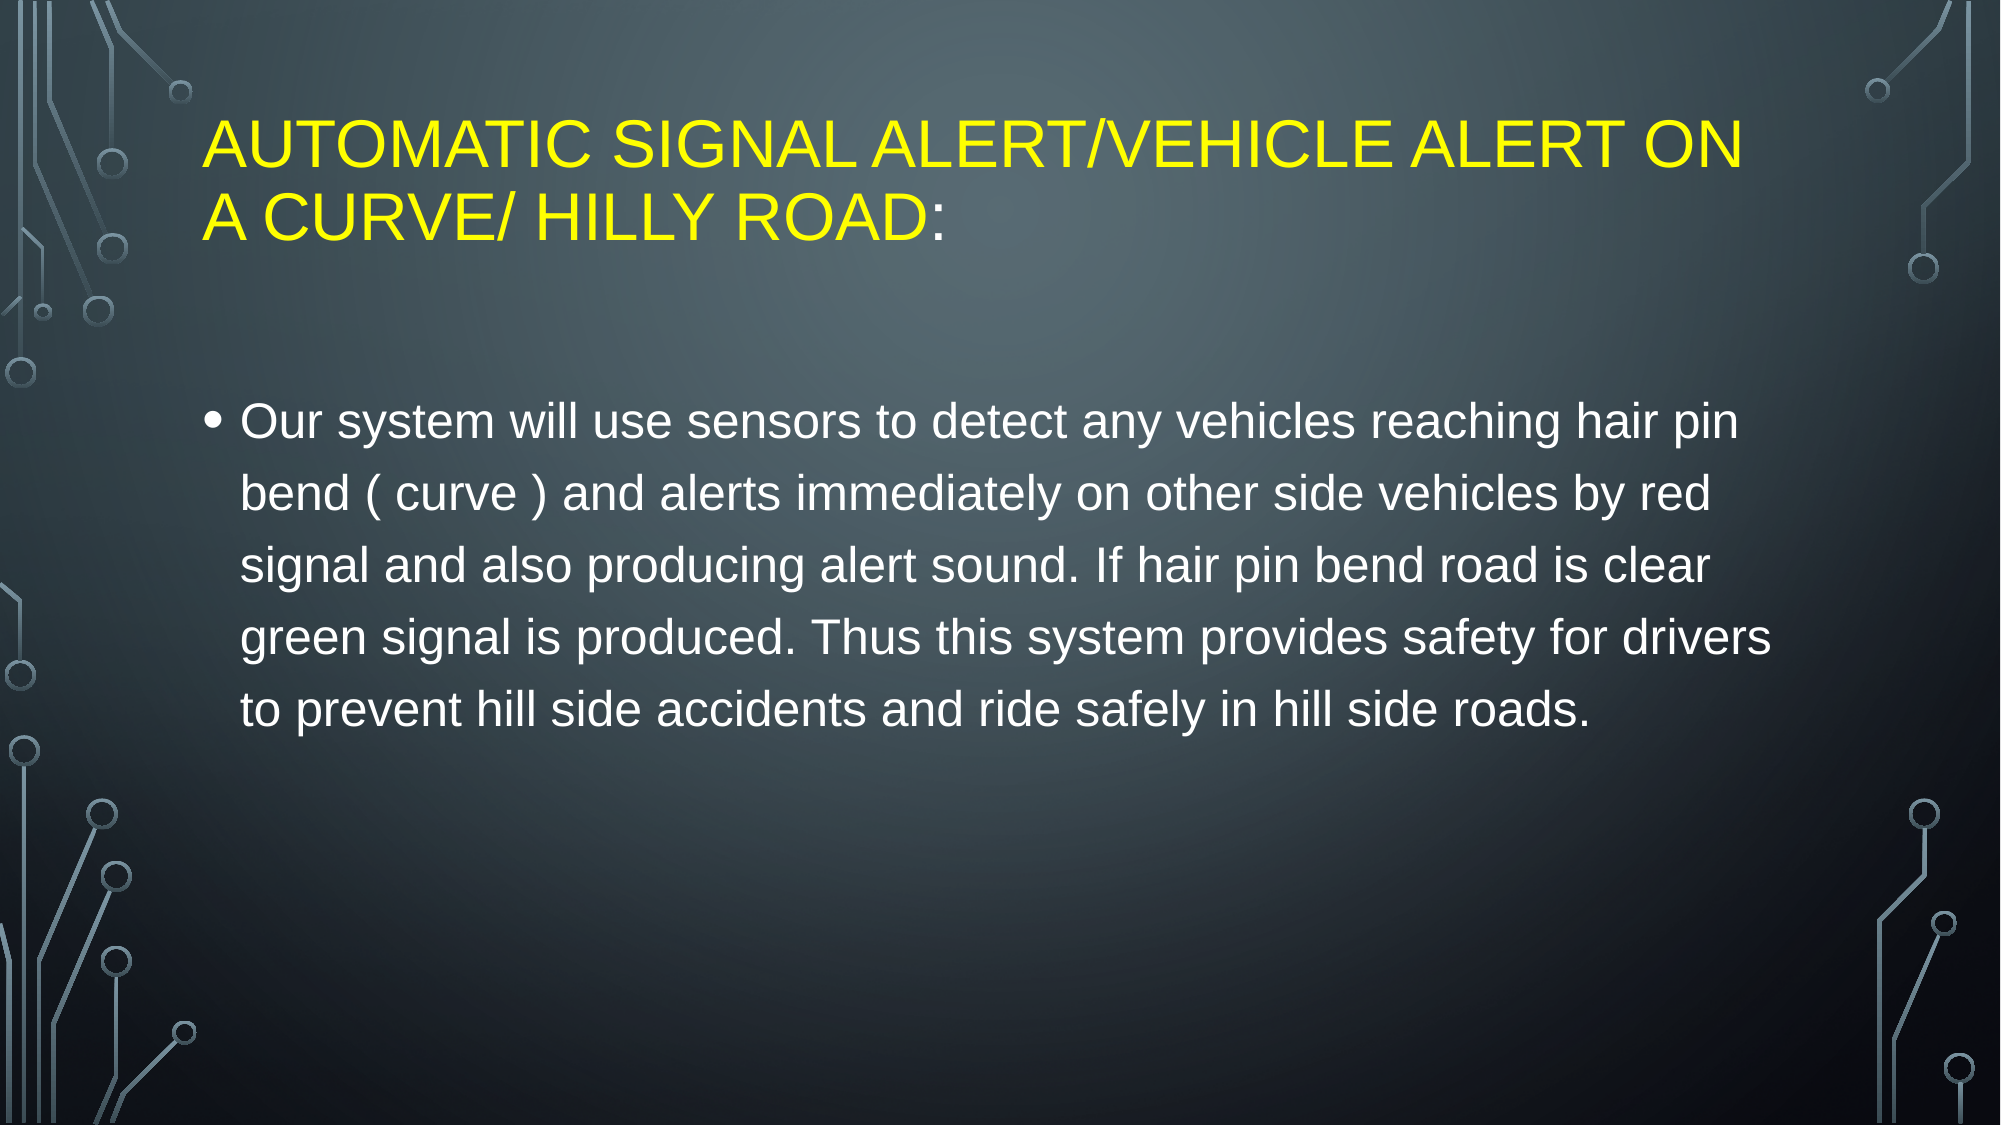

# Automatic signal alert/Vehicle alert on a curve/ HILLY road:
Our system will use sensors to detect any vehicles reaching hair pin bend ( curve ) and alerts immediately on other side vehicles by red signal and also producing alert sound. If hair pin bend road is clear green signal is produced. Thus this system provides safety for drivers to prevent hill side accidents and ride safely in hill side roads.